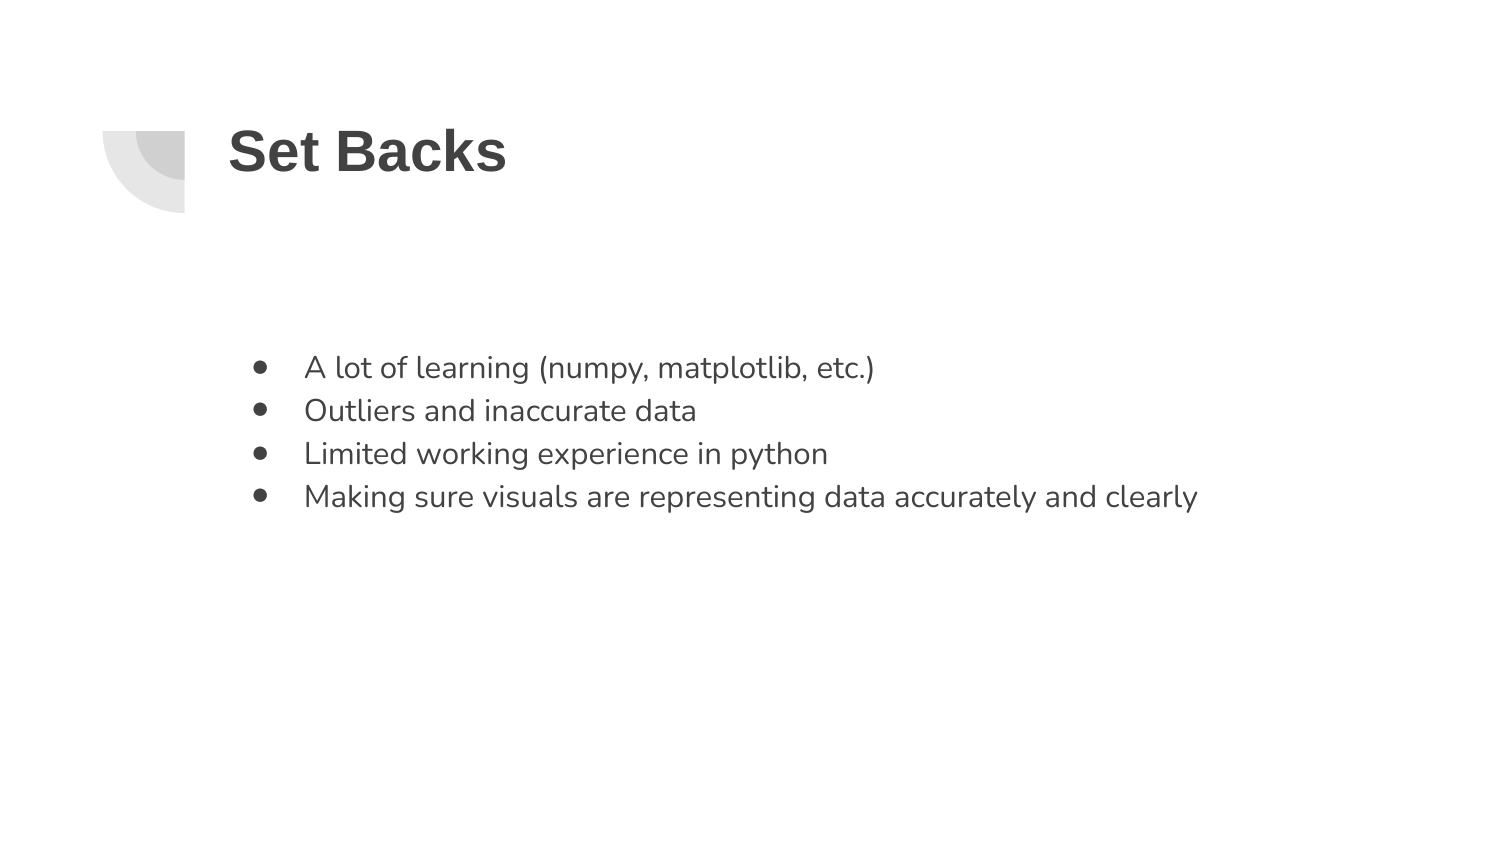

# Set Backs
A lot of learning (numpy, matplotlib, etc.)
Outliers and inaccurate data
Limited working experience in python
Making sure visuals are representing data accurately and clearly